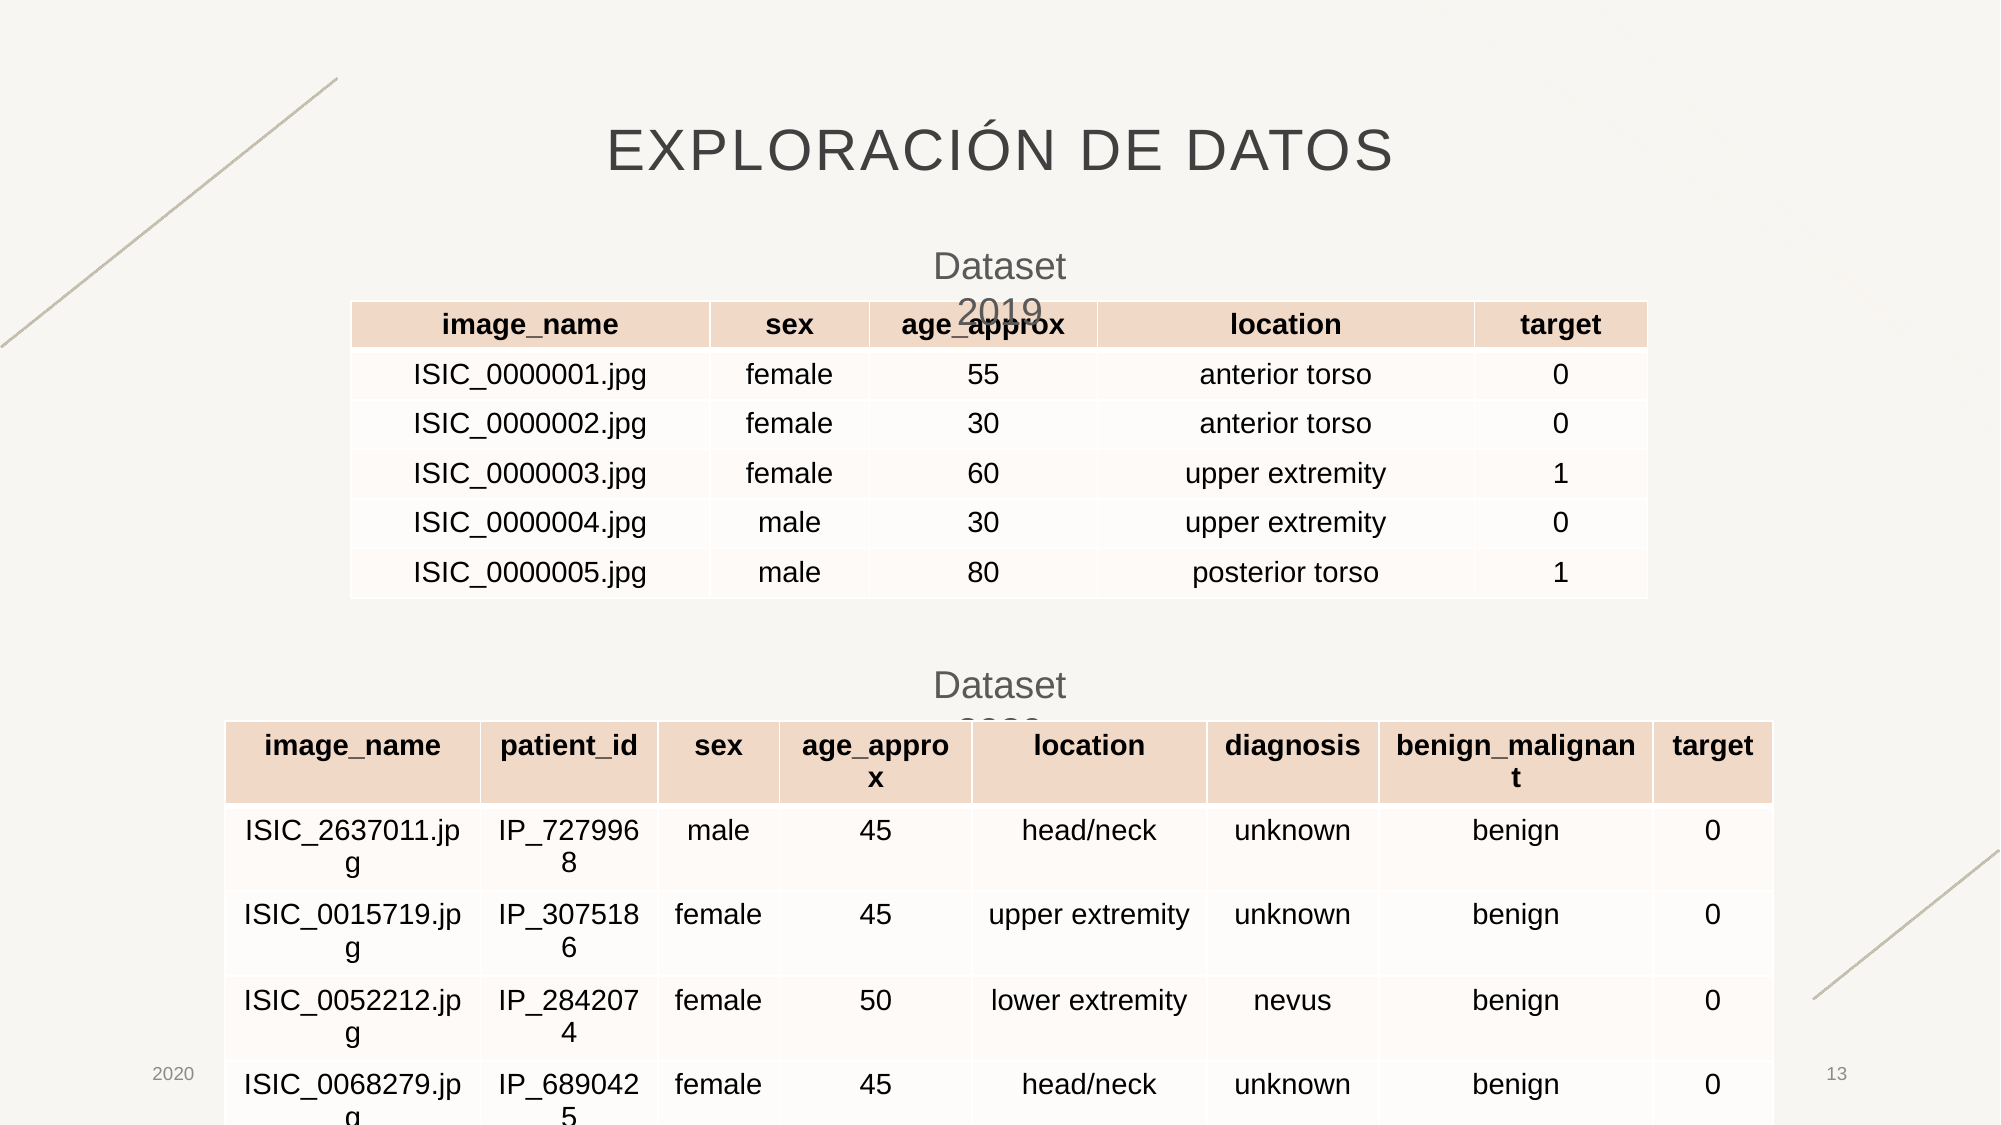

# Exploración de datos
Dataset 2019
| image\_name | sex | age\_approx | location | target |
| --- | --- | --- | --- | --- |
| ISIC\_0000001.jpg | female | 55 | anterior torso | 0 |
| ISIC\_0000002.jpg | female | 30 | anterior torso | 0 |
| ISIC\_0000003.jpg | female | 60 | upper extremity | 1 |
| ISIC\_0000004.jpg | male | 30 | upper extremity | 0 |
| ISIC\_0000005.jpg | male | 80 | posterior torso | 1 |
Dataset 2020
| image\_name | patient\_id | sex | age\_approx | location | diagnosis | benign\_malignant | target |
| --- | --- | --- | --- | --- | --- | --- | --- |
| ISIC\_2637011.jpg | IP\_7279968 | male | 45 | head/neck | unknown | benign | 0 |
| ISIC\_0015719.jpg | IP\_3075186 | female | 45 | upper extremity | unknown | benign | 0 |
| ISIC\_0052212.jpg | IP\_2842074 | female | 50 | lower extremity | nevus | benign | 0 |
| ISIC\_0068279.jpg | IP\_6890425 | female | 45 | head/neck | unknown | benign | 0 |
| ISIC\_0074268.jpg | IP\_9723313 | female | 55 | upper extremity | unknown | benign | 0 |
2020
Análisis de datos
13